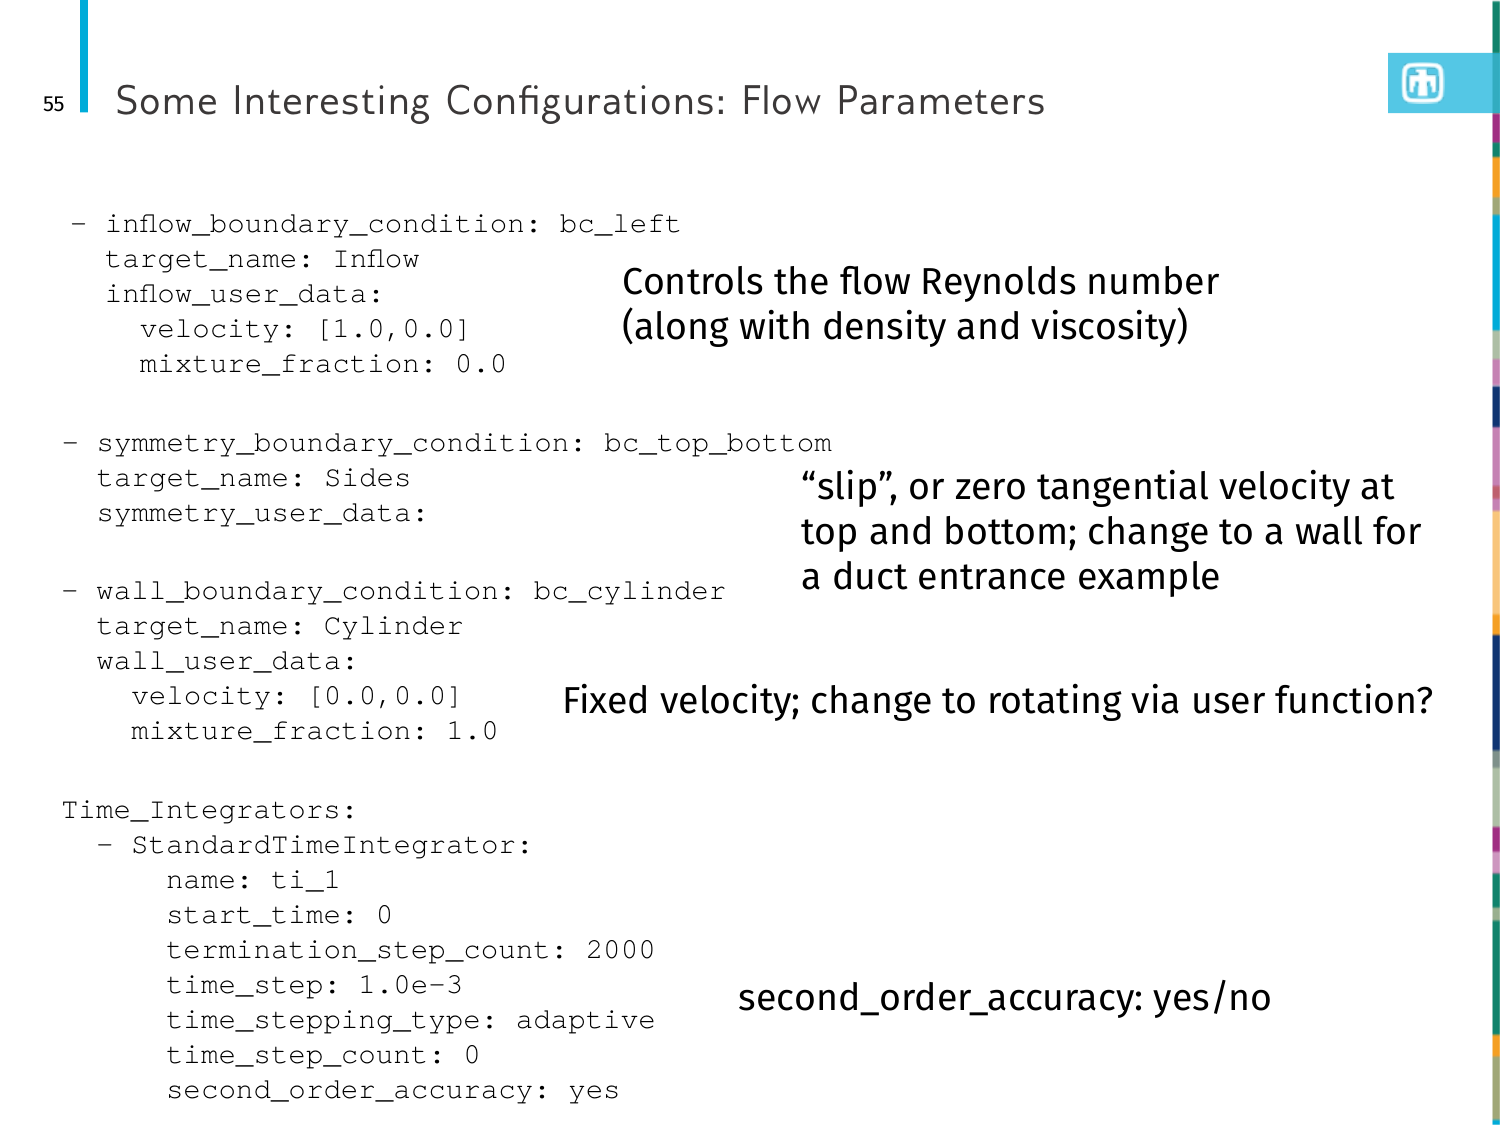

# Some Interesting Configurations: Flow Parameters
55
- inflow_boundary_condition: bc_left
  target_name: Inflow
  inflow_user_data:
    velocity: [1.0,0.0]
    mixture_fraction: 0.0

Controls the flow Reynolds number (along with density and viscosity)
- symmetry_boundary_condition: bc_top_bottom
  target_name: Sides
  symmetry_user_data:

“slip”, or zero tangential velocity at top and bottom; change to a wall for a duct entrance example
- wall_boundary_condition: bc_cylinder
  target_name: Cylinder
  wall_user_data:
    velocity: [0.0,0.0]
    mixture_fraction: 1.0

Fixed velocity; change to rotating via user function?
﻿Time_Integrators:
  - StandardTimeIntegrator:
      name: ti_1
      start_time: 0
      termination_step_count: 2000
      time_step: 1.0e-3
      time_stepping_type: adaptive
      time_step_count: 0
      second_order_accuracy: yes
second_order_accuracy: yes/no